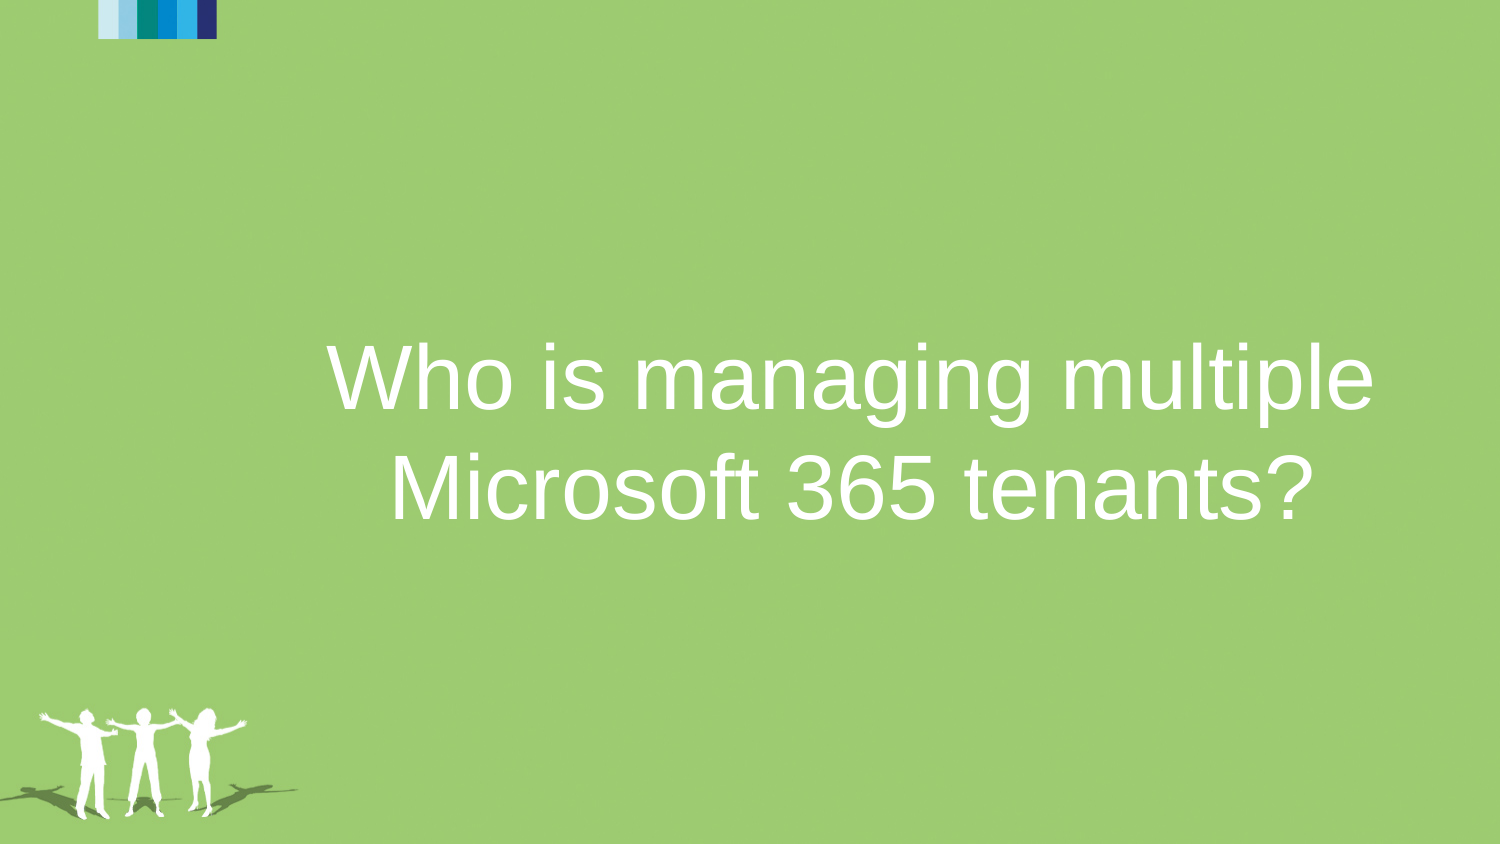

# Who is managing multiple Microsoft 365 tenants?